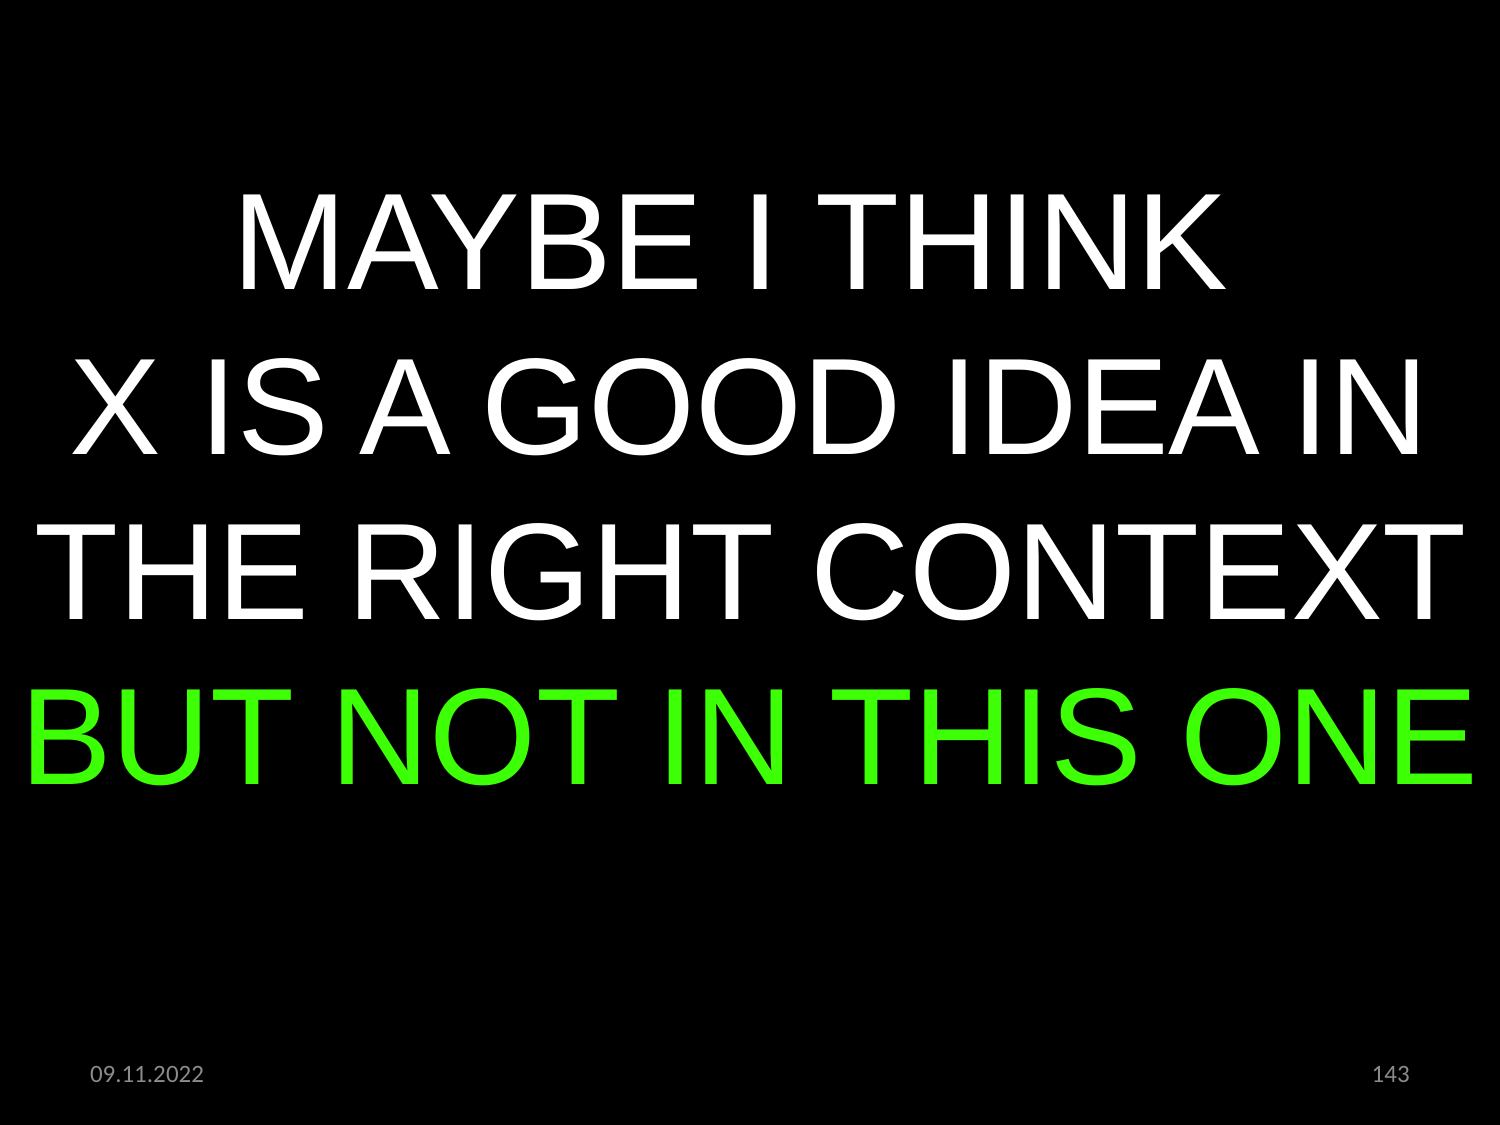

MAYBE I THINK
X IS A GOOD IDEA IN THE RIGHT CONTEXT BUT NOT IN THIS ONE
09.11.2022
143